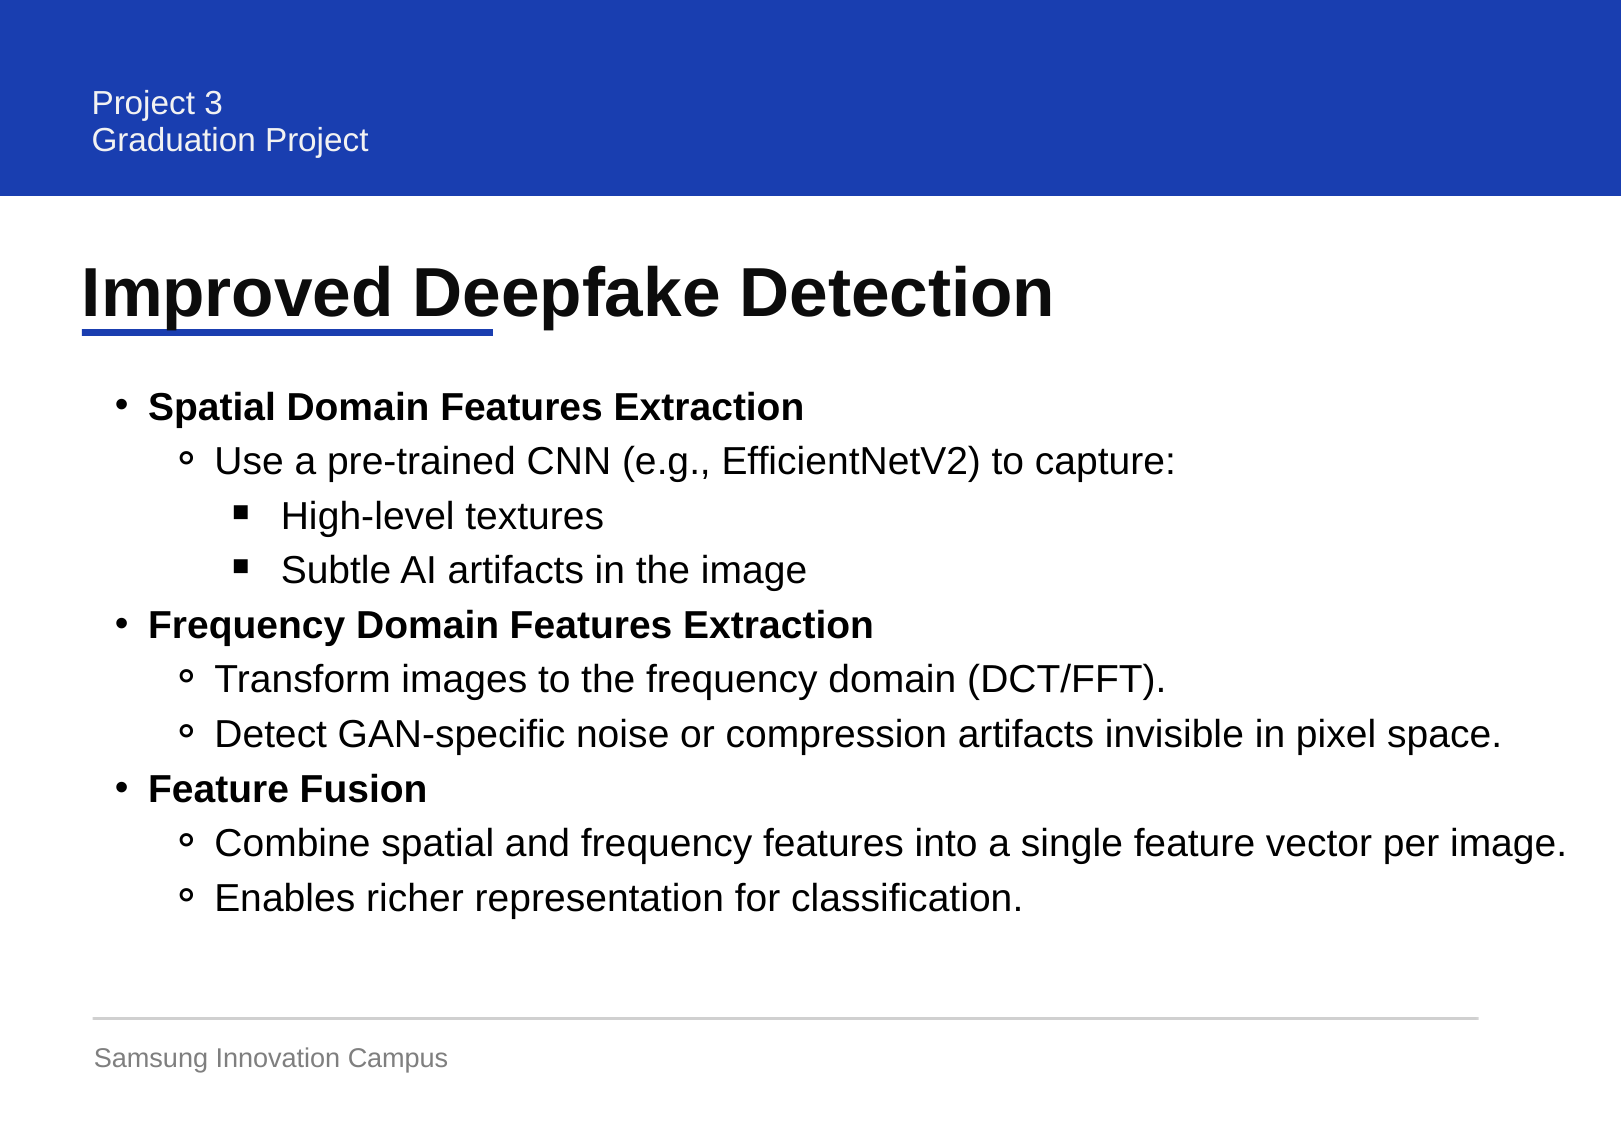

Project 3
Graduation Project

Improved Deepfake Detection

Spatial Domain Features Extraction
Use a pre-trained CNN (e.g., EfficientNetV2) to capture:
High-level textures
Subtle AI artifacts in the image
Frequency Domain Features Extraction
Transform images to the frequency domain (DCT/FFT).
Detect GAN-specific noise or compression artifacts invisible in pixel space.
Feature Fusion
Combine spatial and frequency features into a single feature vector per image.
Enables richer representation for classification.

Samsung Innovation Campus